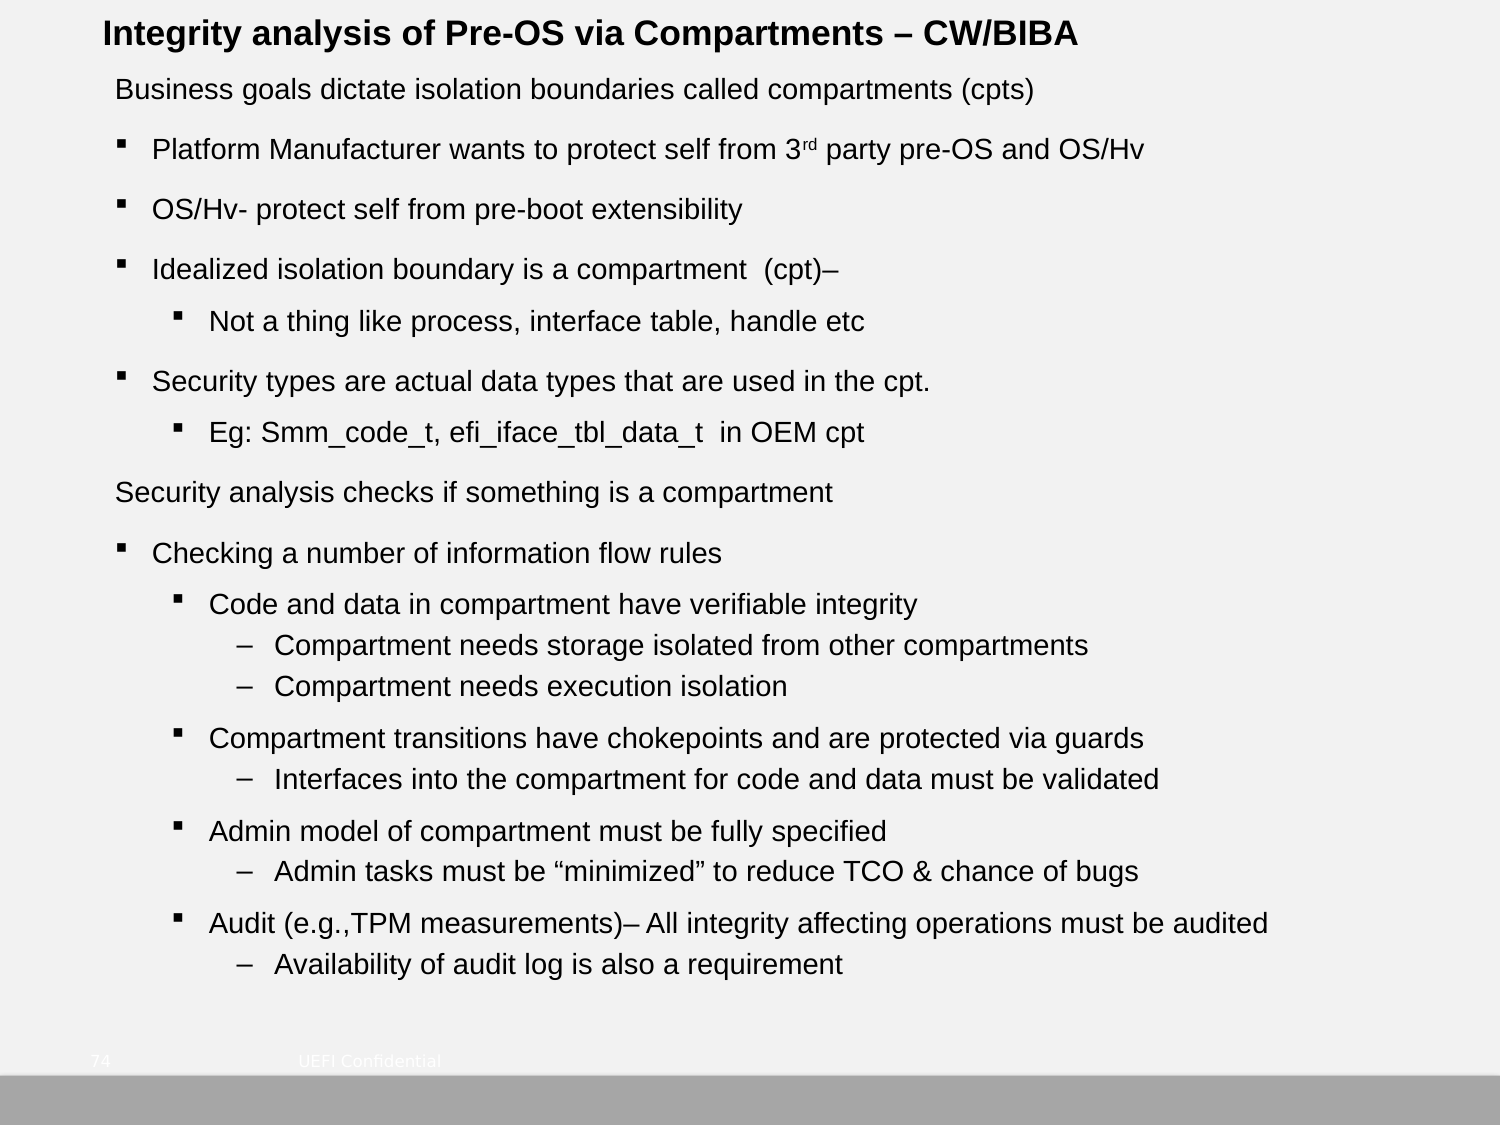

Integrity analysis of Pre-OS via Compartments – CW/BIBA
Business goals dictate isolation boundaries called compartments (cpts)
Platform Manufacturer wants to protect self from 3rd party pre-OS and OS/Hv
OS/Hv- protect self from pre-boot extensibility
Idealized isolation boundary is a compartment  (cpt)–
Not a thing like process, interface table, handle etc
Security types are actual data types that are used in the cpt.
Eg: Smm_code_t, efi_iface_tbl_data_t  in OEM cpt
Security analysis checks if something is a compartment
Checking a number of information flow rules
Code and data in compartment have verifiable integrity
Compartment needs storage isolated from other compartments
Compartment needs execution isolation
Compartment transitions have chokepoints and are protected via guards
Interfaces into the compartment for code and data must be validated
Admin model of compartment must be fully specified
Admin tasks must be “minimized” to reduce TCO & chance of bugs
Audit (e.g.,TPM measurements)– All integrity affecting operations must be audited
Availability of audit log is also a requirement
74
UEFI Confidential